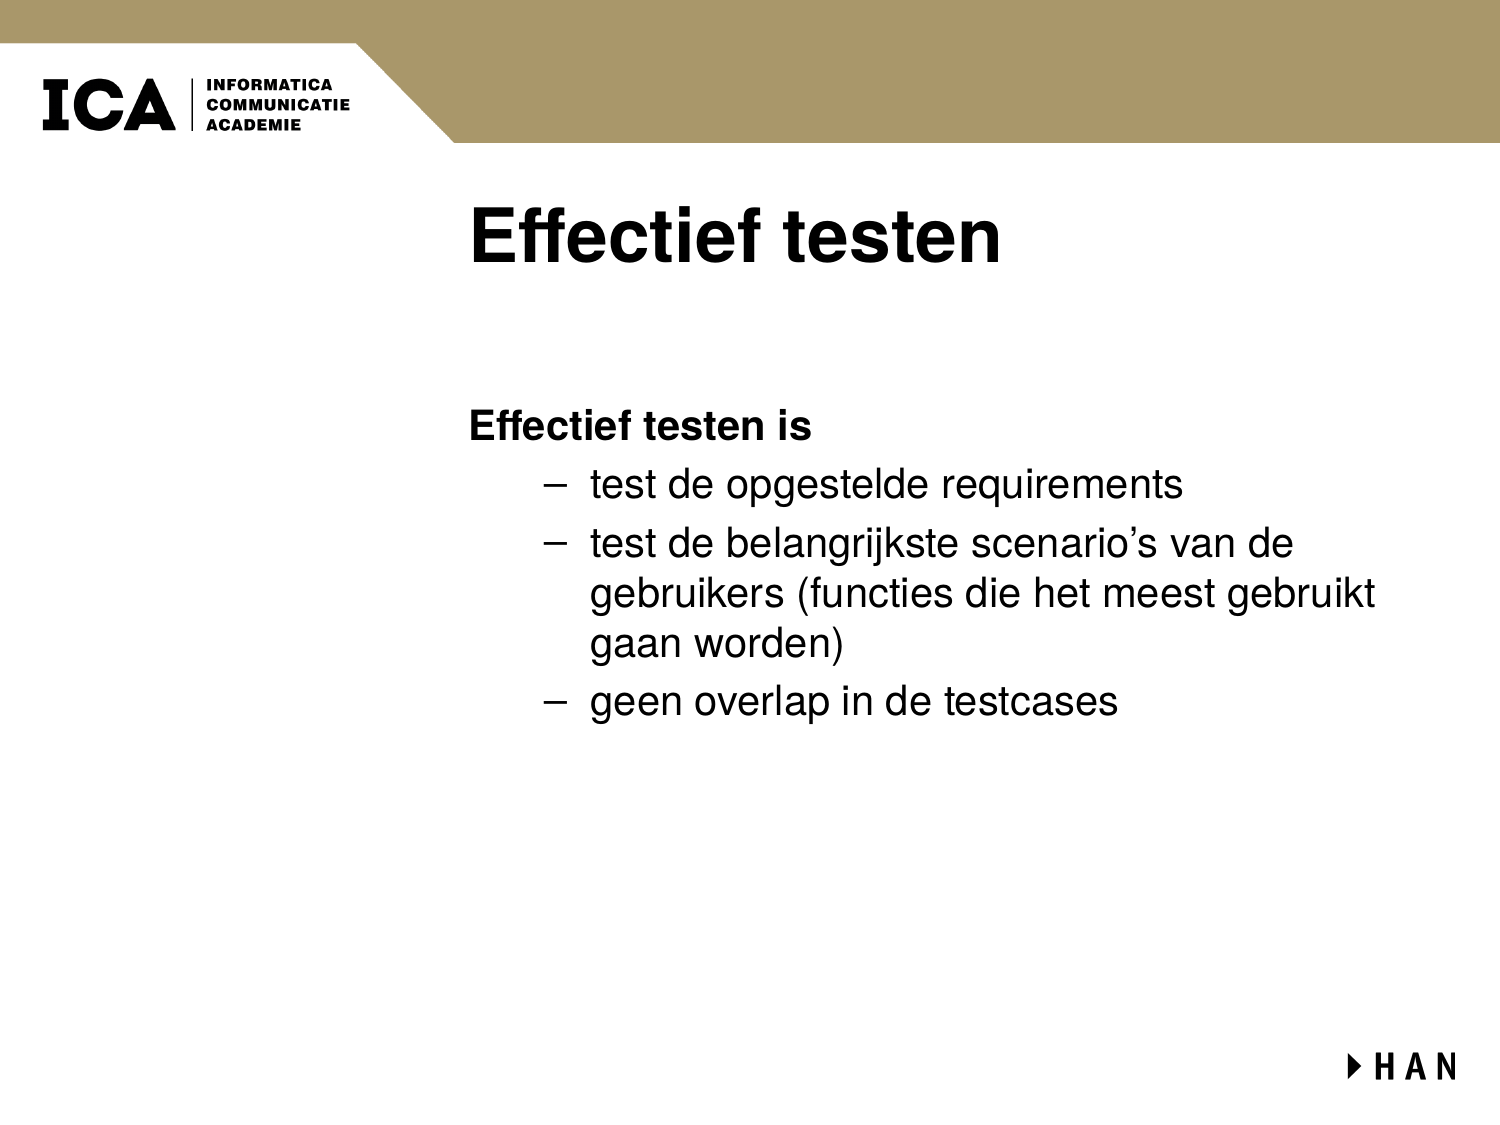

# Effectief testen

Effectief testen is
test de opgestelde requirements
test de belangrijkste scenario’s van de gebruikers (functies die het meest gebruikt gaan worden)
geen overlap in de testcases